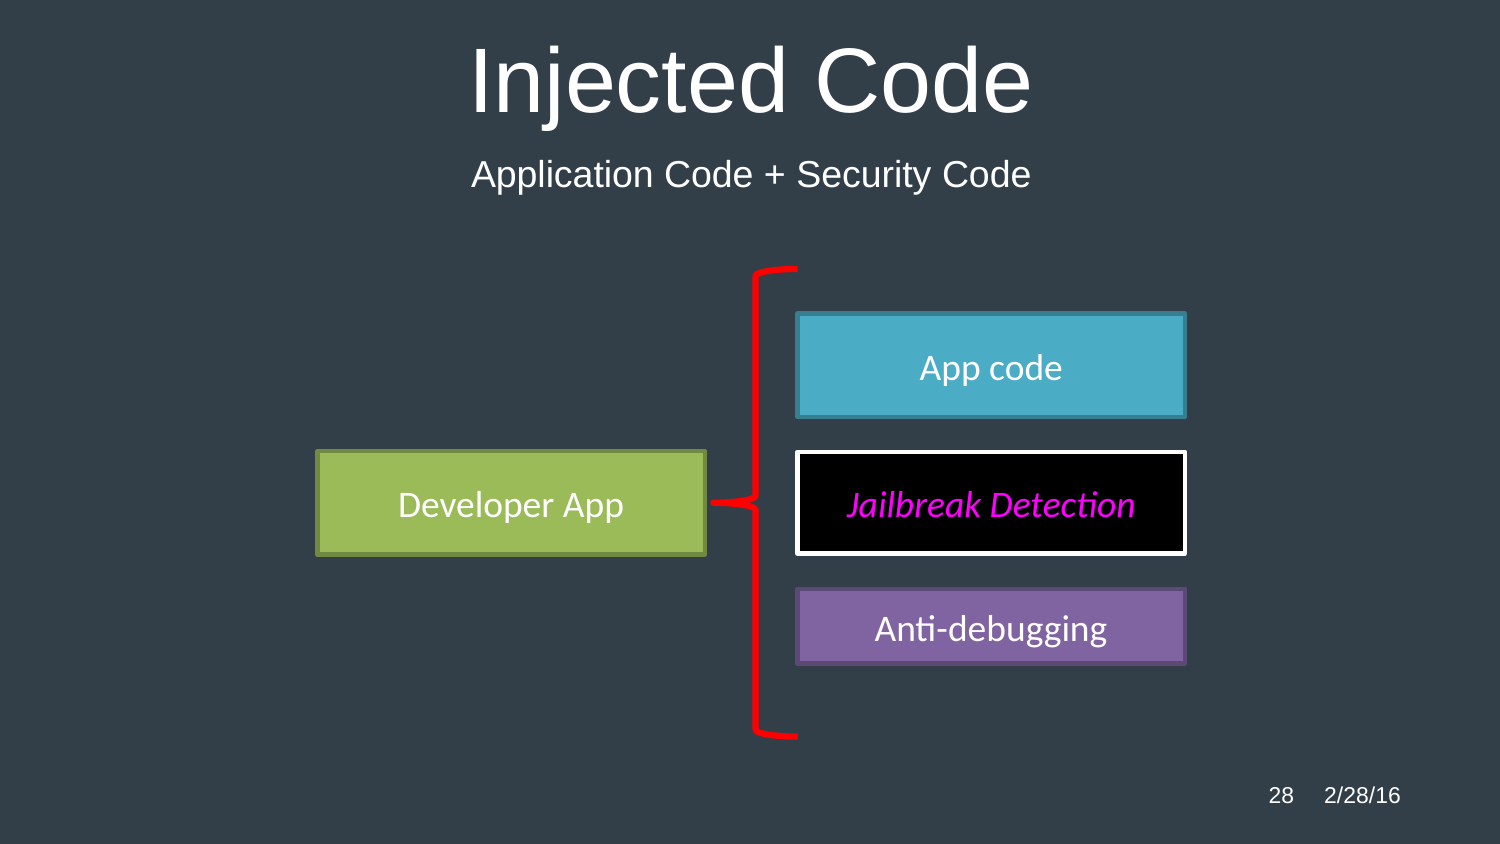

Injected Code
Application Code + Security Code

App code
Developer App
Jailbreak Detection
Anti-debugging
28
2/28/16